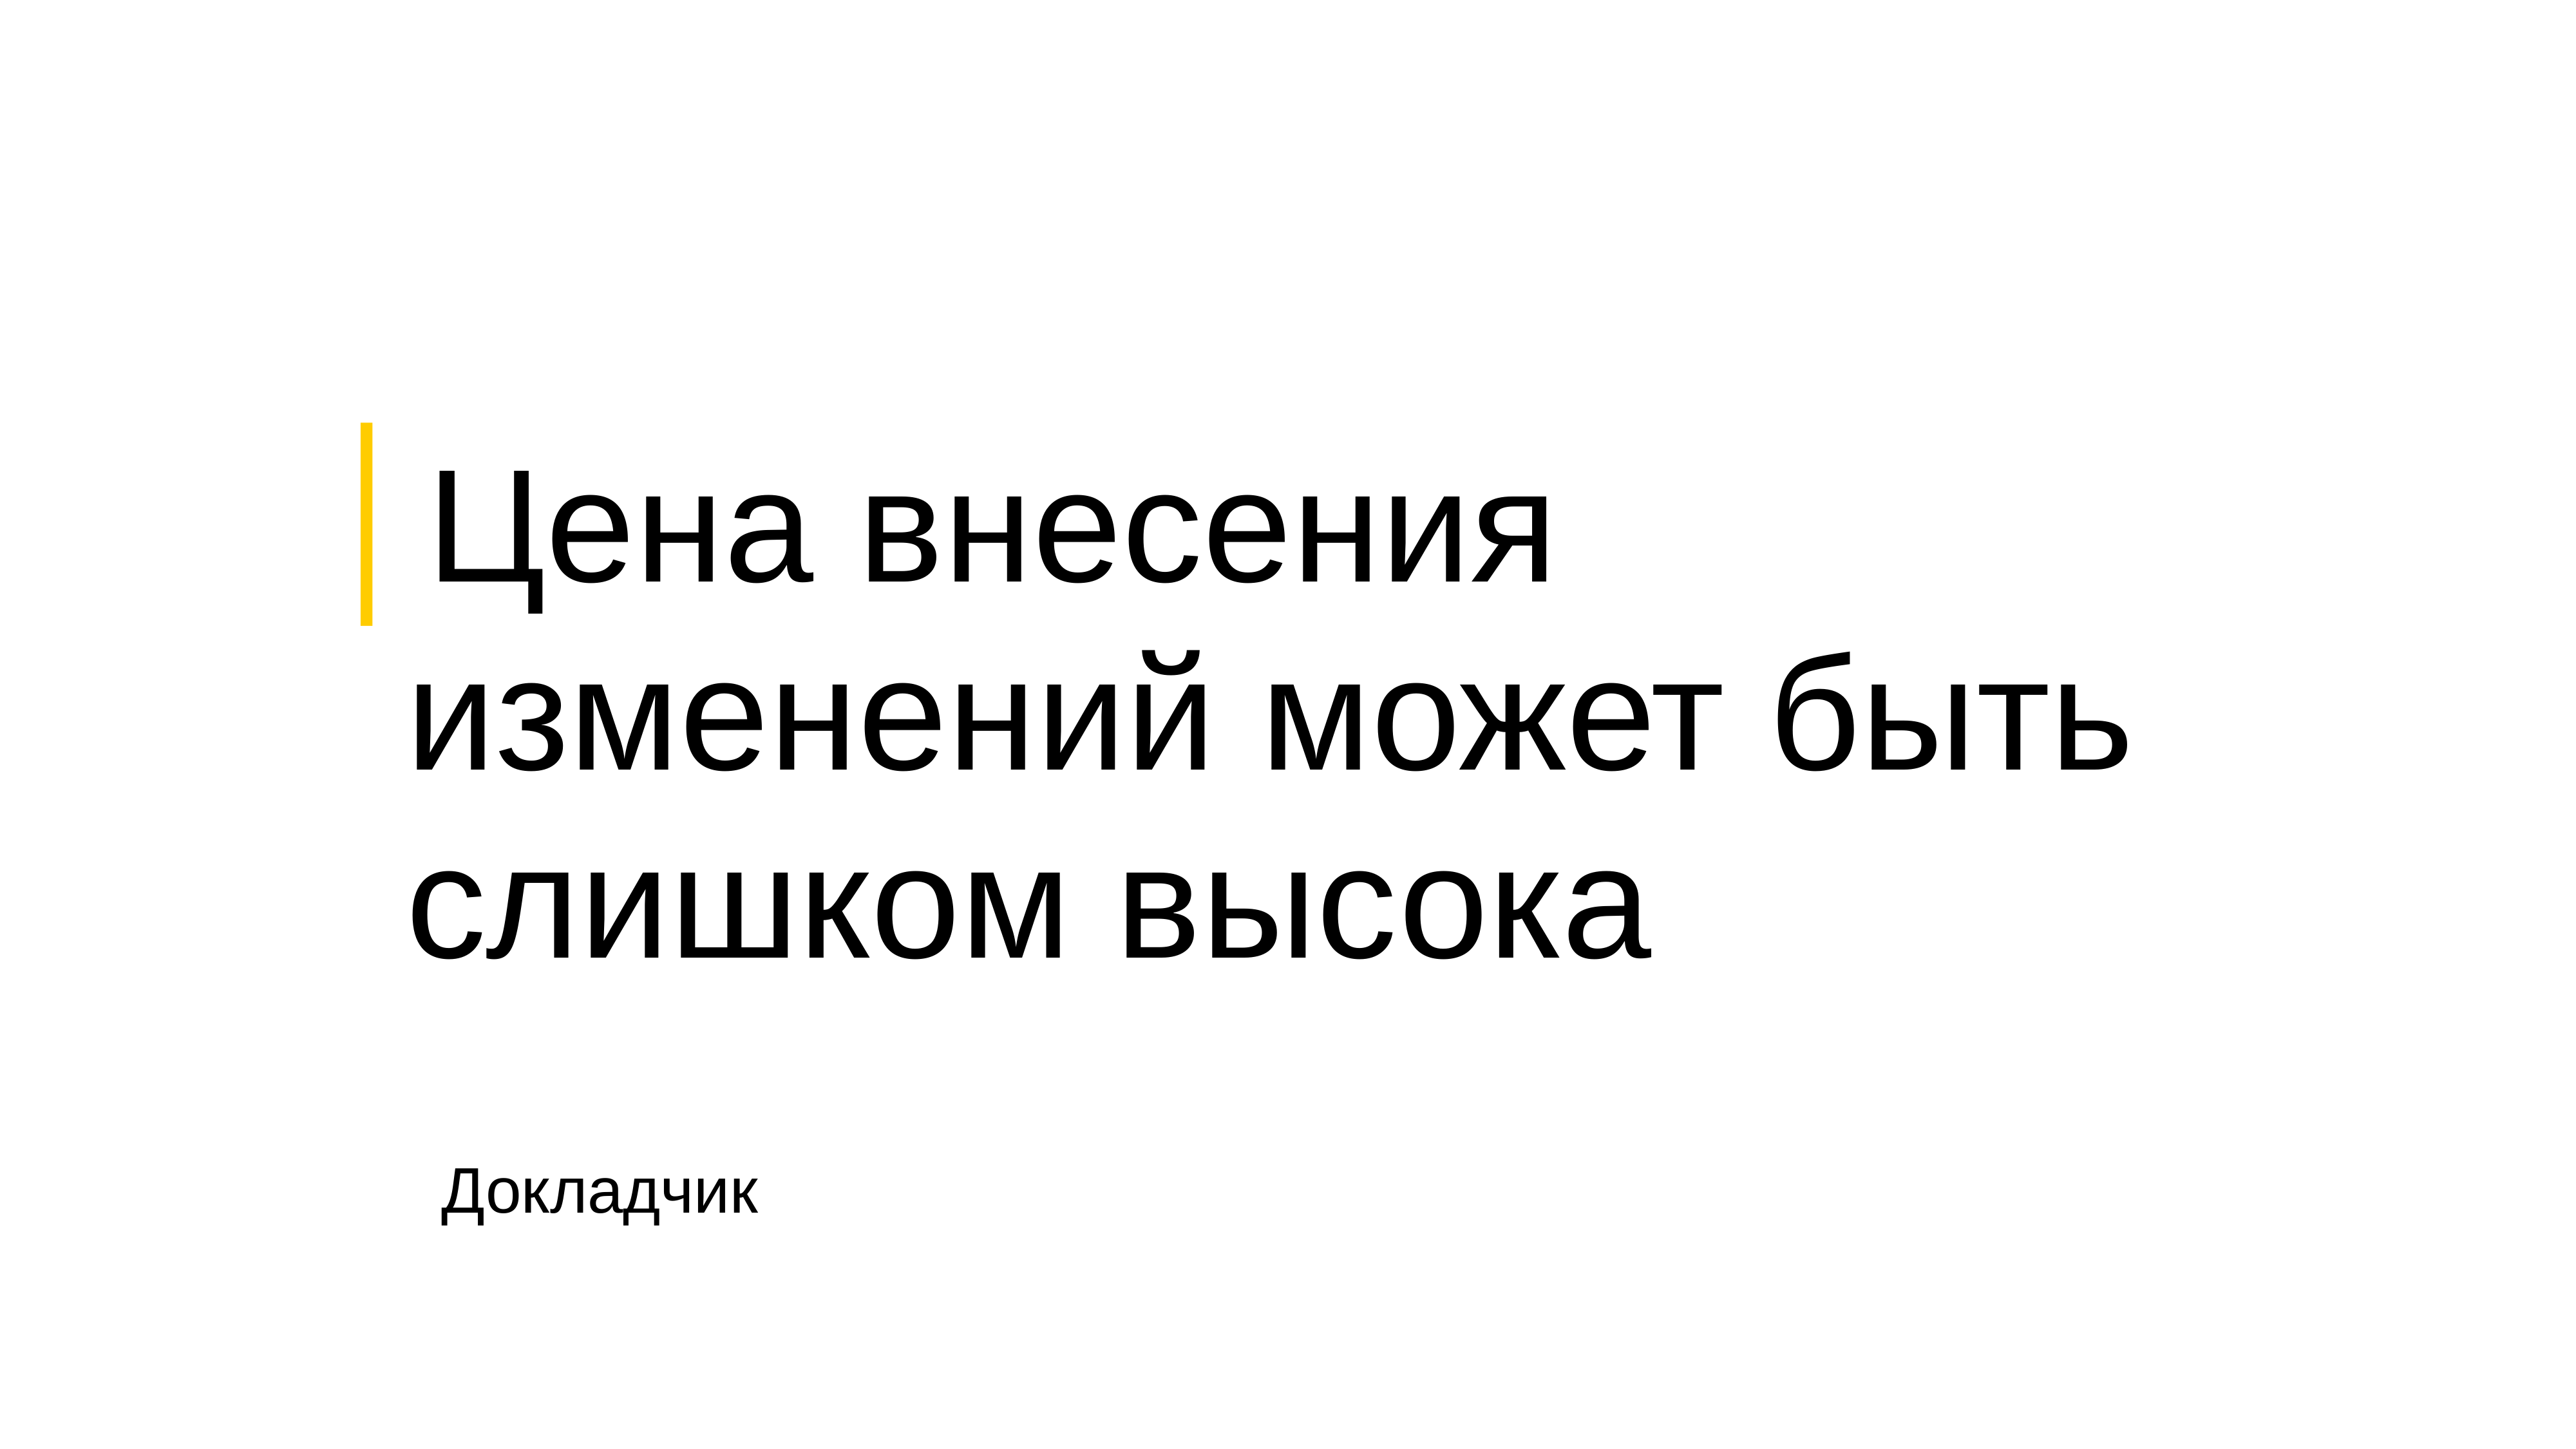

Цена внесения изменений может быть слишком высока
Докладчик